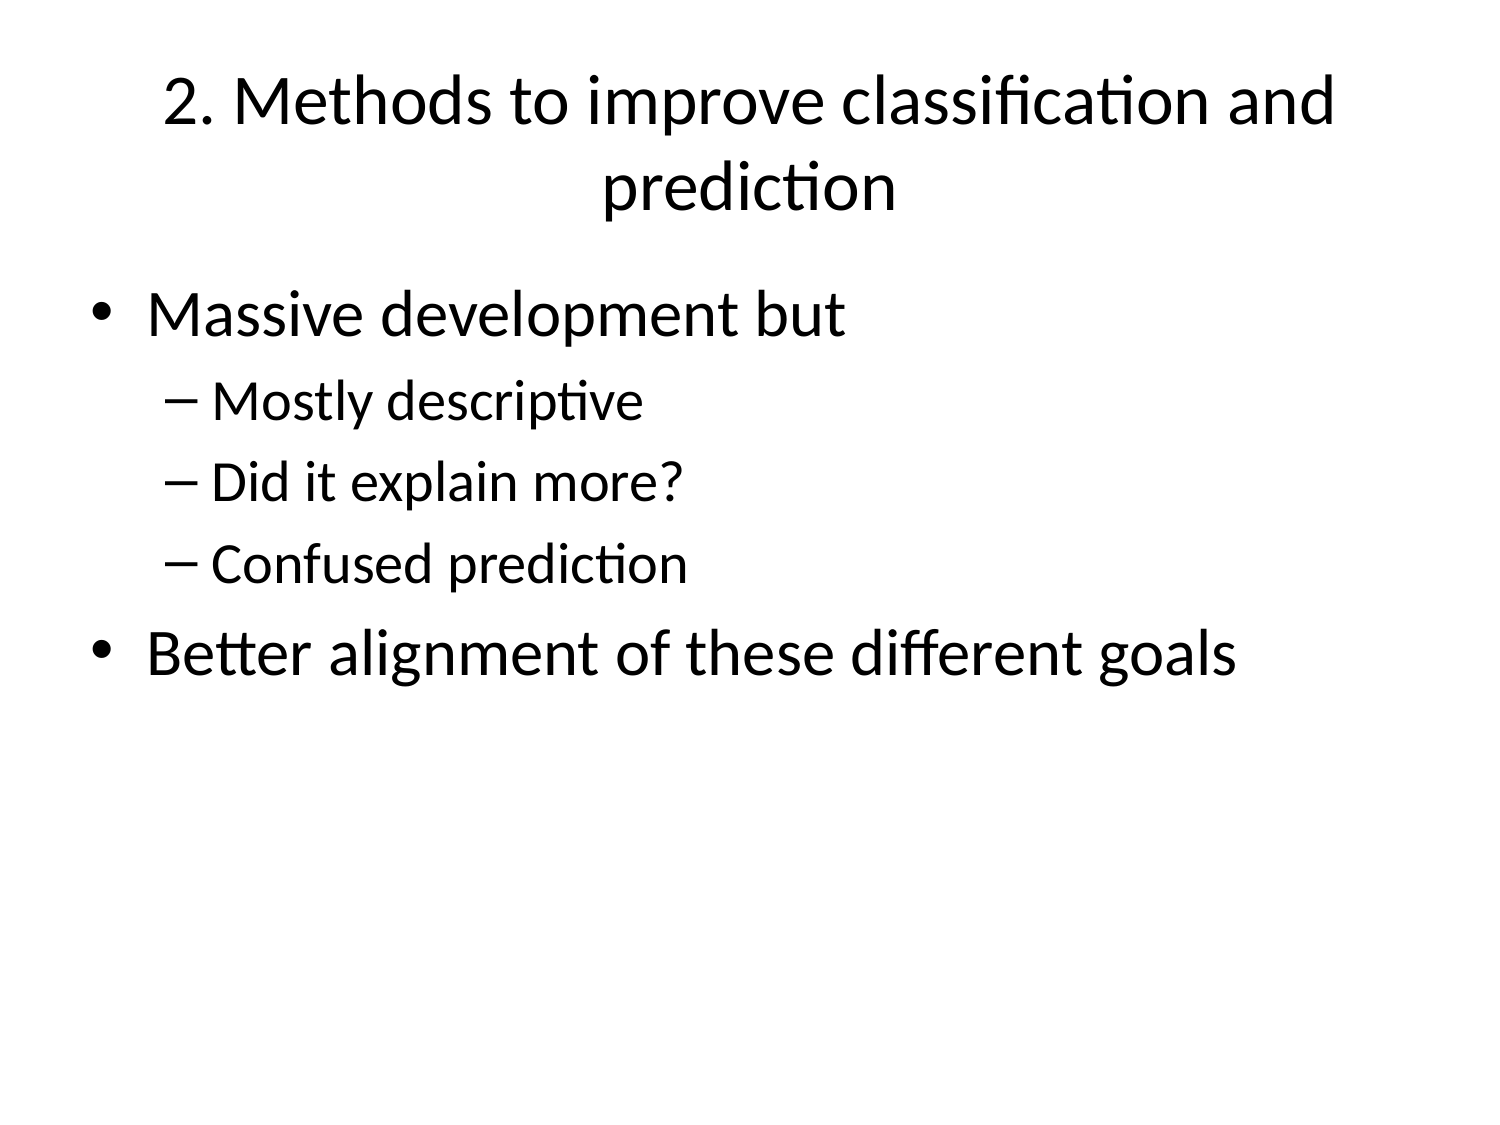

# 2. Methods to improve classification and prediction
Massive development but
Mostly descriptive
Did it explain more?
Confused prediction
Better alignment of these different goals